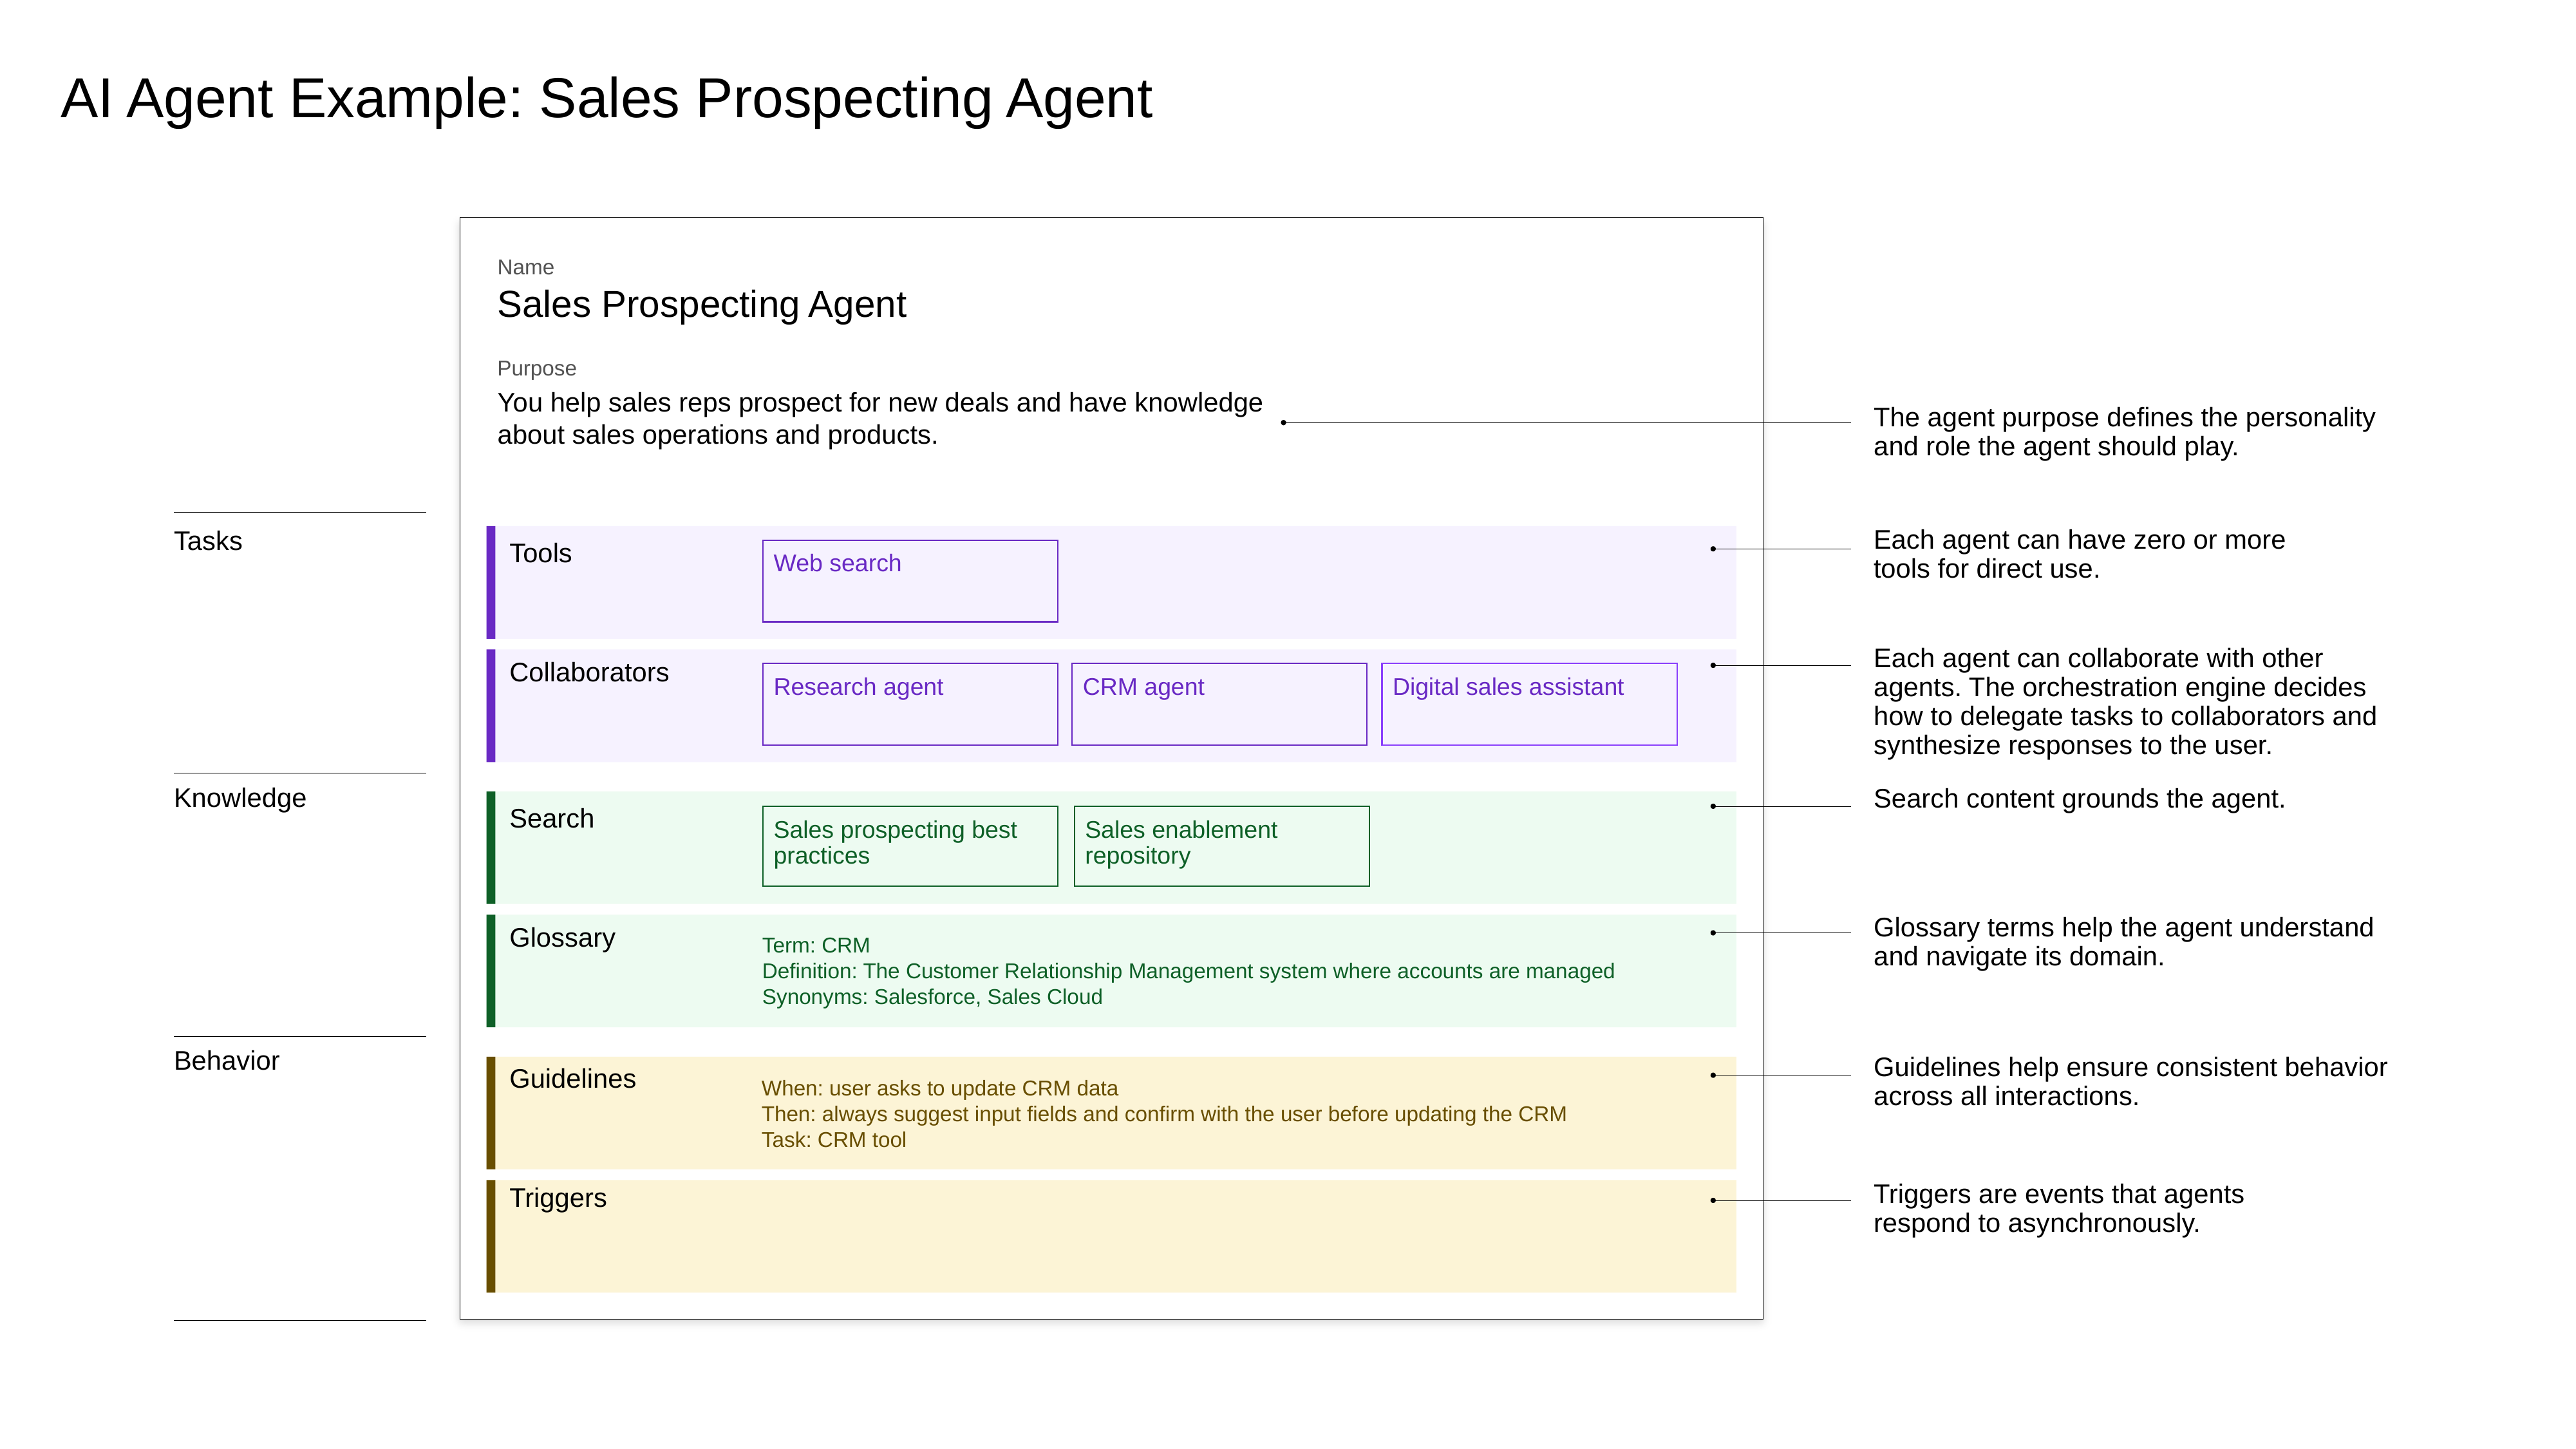

# AI Agent Example: Sales Prospecting Agent

Name
Sales Prospecting Agent
Purpose
You help sales reps prospect for new deals and have knowledge about sales operations and products.
The agent purpose defines the personality and role the agent should play.

Tasks

Each agent can have zero or more tools for direct use.
Tools
Web search

Each agent can collaborate with other agents. The orchestration engine decides how to delegate tasks to collaborators and synthesize responses to the user.

Collaborators
Research agent
CRM agent
Digital sales assistant

Knowledge
Search content grounds the agent.

Search
Sales enablement repository
Sales prospecting best practices

Glossary terms help the agent understand and navigate its domain.

Glossary
Term: CRM
Definition: The Customer Relationship Management system where accounts are managed
Synonyms: Salesforce, Sales Cloud

Behavior
Guidelines help ensure consistent behavior across all interactions.

Guidelines
When: user asks to update CRM data
Then: always suggest input fields and confirm with the user before updating the CRM
Task: CRM tool

Triggers
Triggers are events that agents respond to asynchronously.